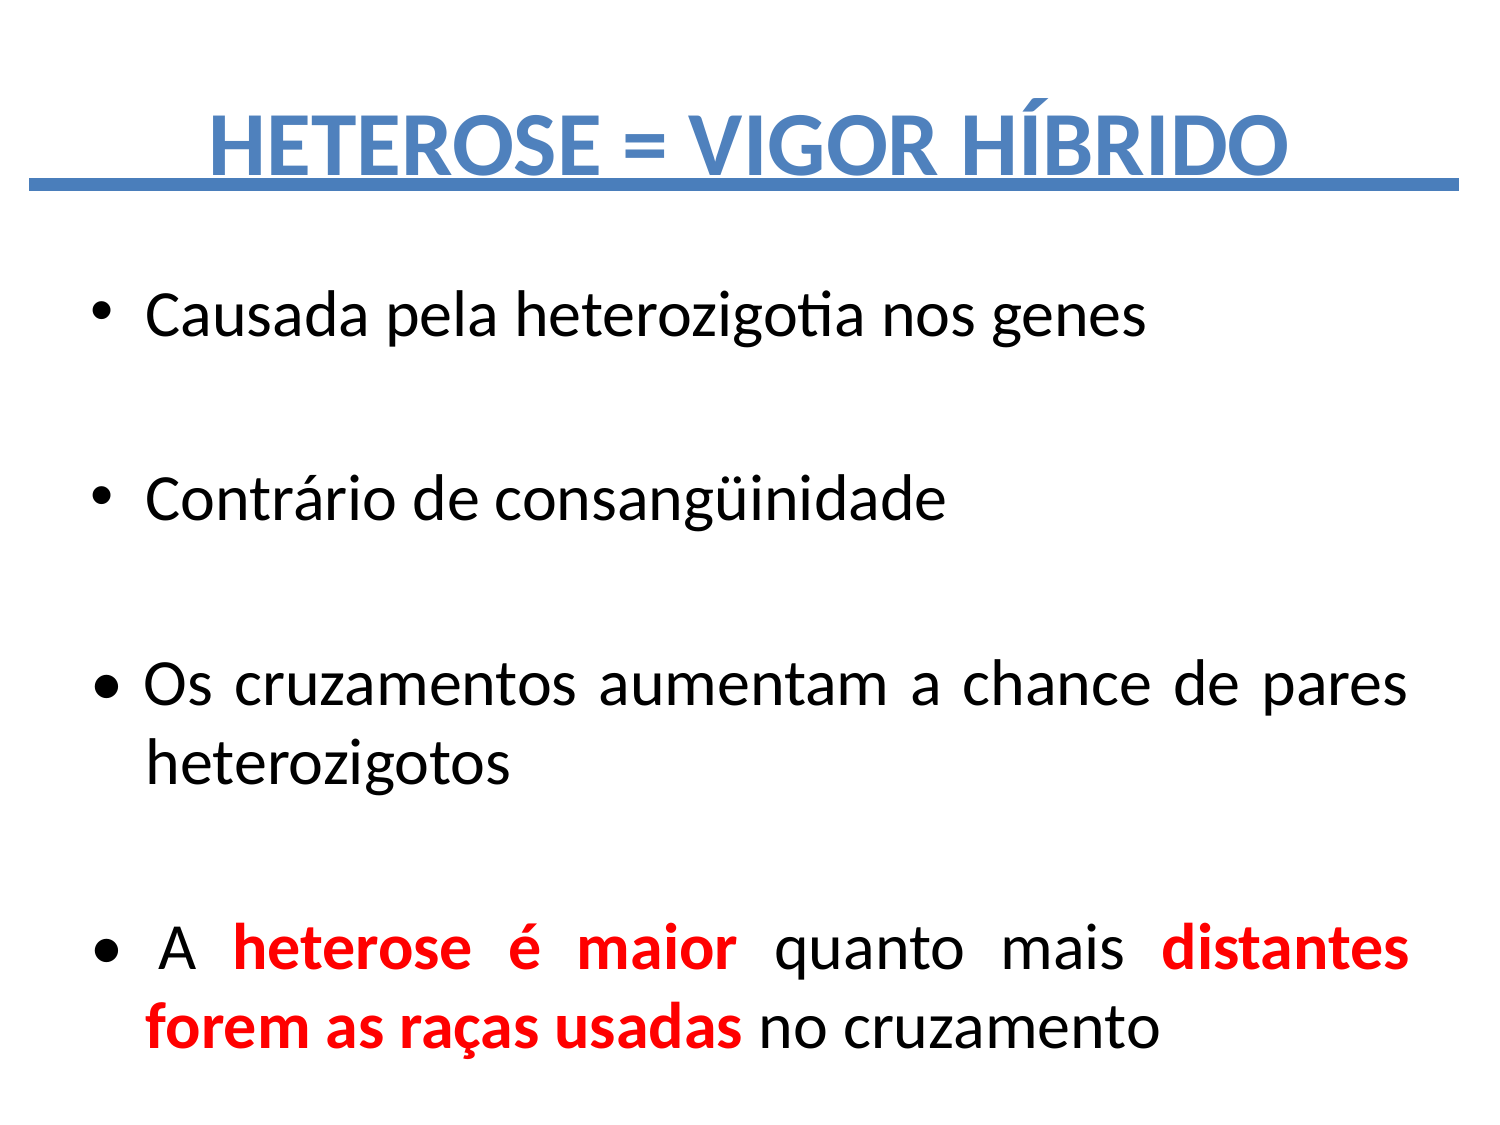

# HETEROSE = VIGOR HÍBRIDO
Causada pela heterozigotia nos genes

Contrário de consangüinidade

• Os cruzamentos aumentam a chance de pares heterozigotos

• A heterose é maior quanto mais distantes forem as raças usadas no cruzamento